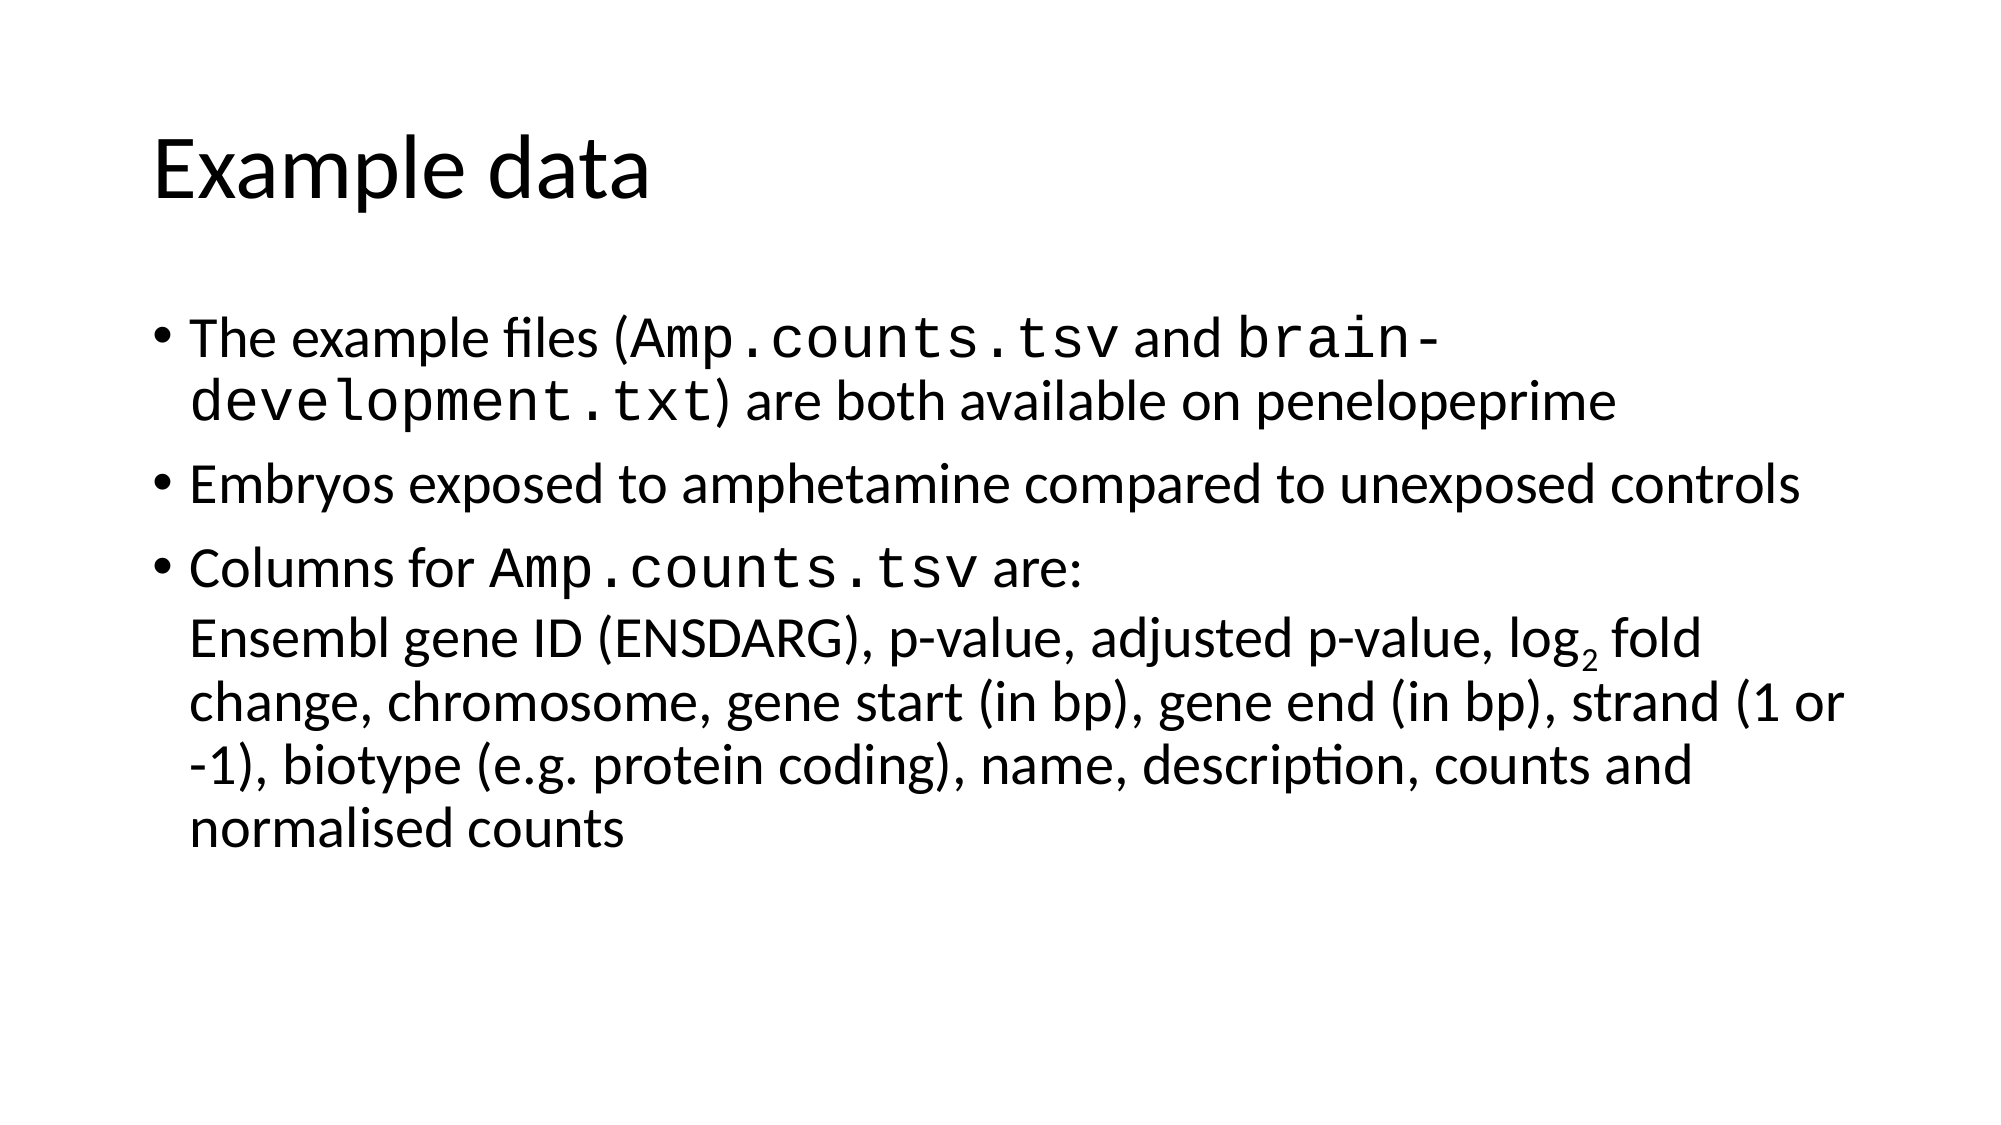

# Example data
The example files (Amp.counts.tsv and brain-development.txt) are both available on penelopeprime
Embryos exposed to amphetamine compared to unexposed controls
Columns for Amp.counts.tsv are:
Ensembl gene ID (ENSDARG), p-value, adjusted p-value, log2 fold change, chromosome, gene start (in bp), gene end (in bp), strand (1 or -1), biotype (e.g. protein coding), name, description, counts and normalised counts